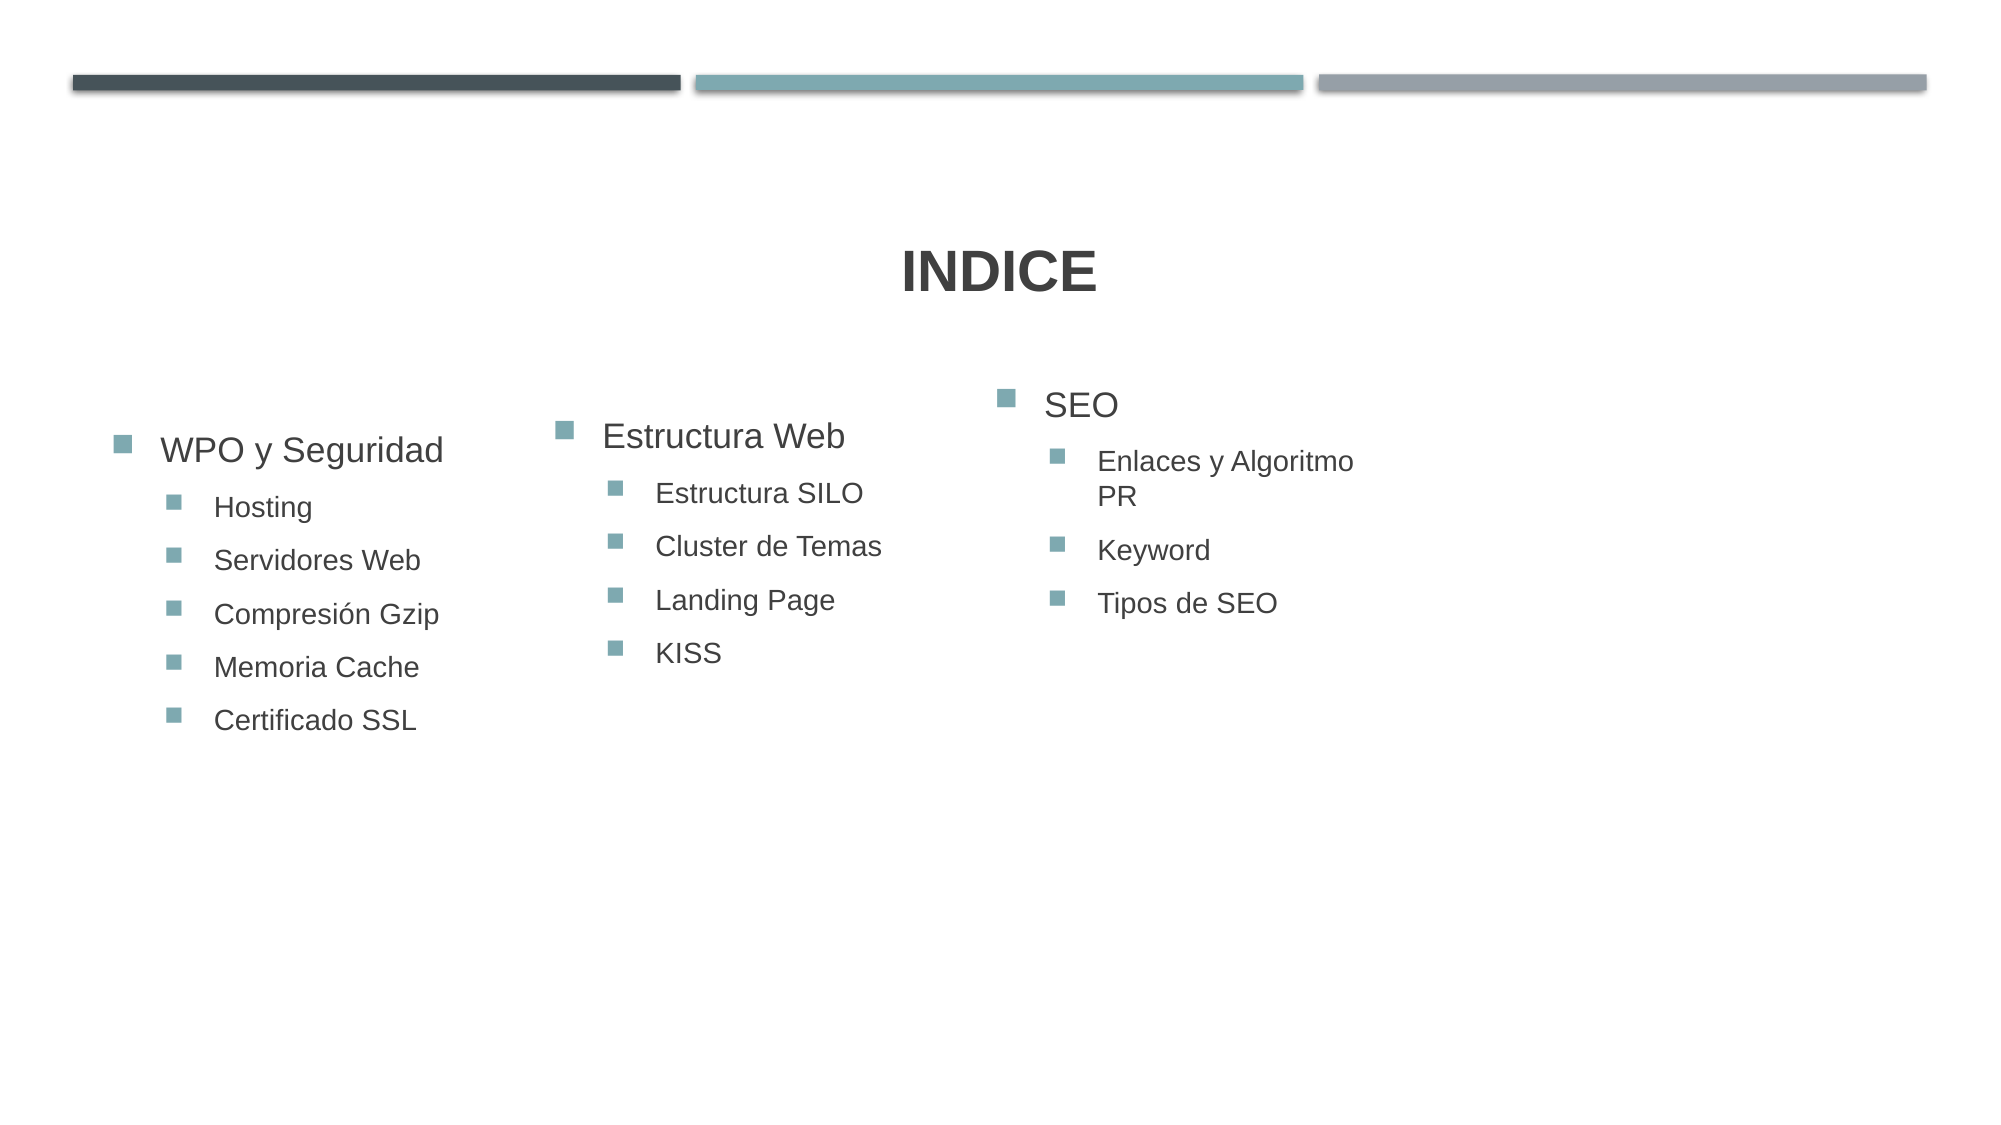

# INDICE
SEO
Enlaces y Algoritmo PR
Keyword
Tipos de SEO

Estructura Web
Estructura SILO
Cluster de Temas
Landing Page
KISS
WPO y Seguridad
Hosting
Servidores Web
Compresión Gzip
Memoria Cache
Certificado SSL